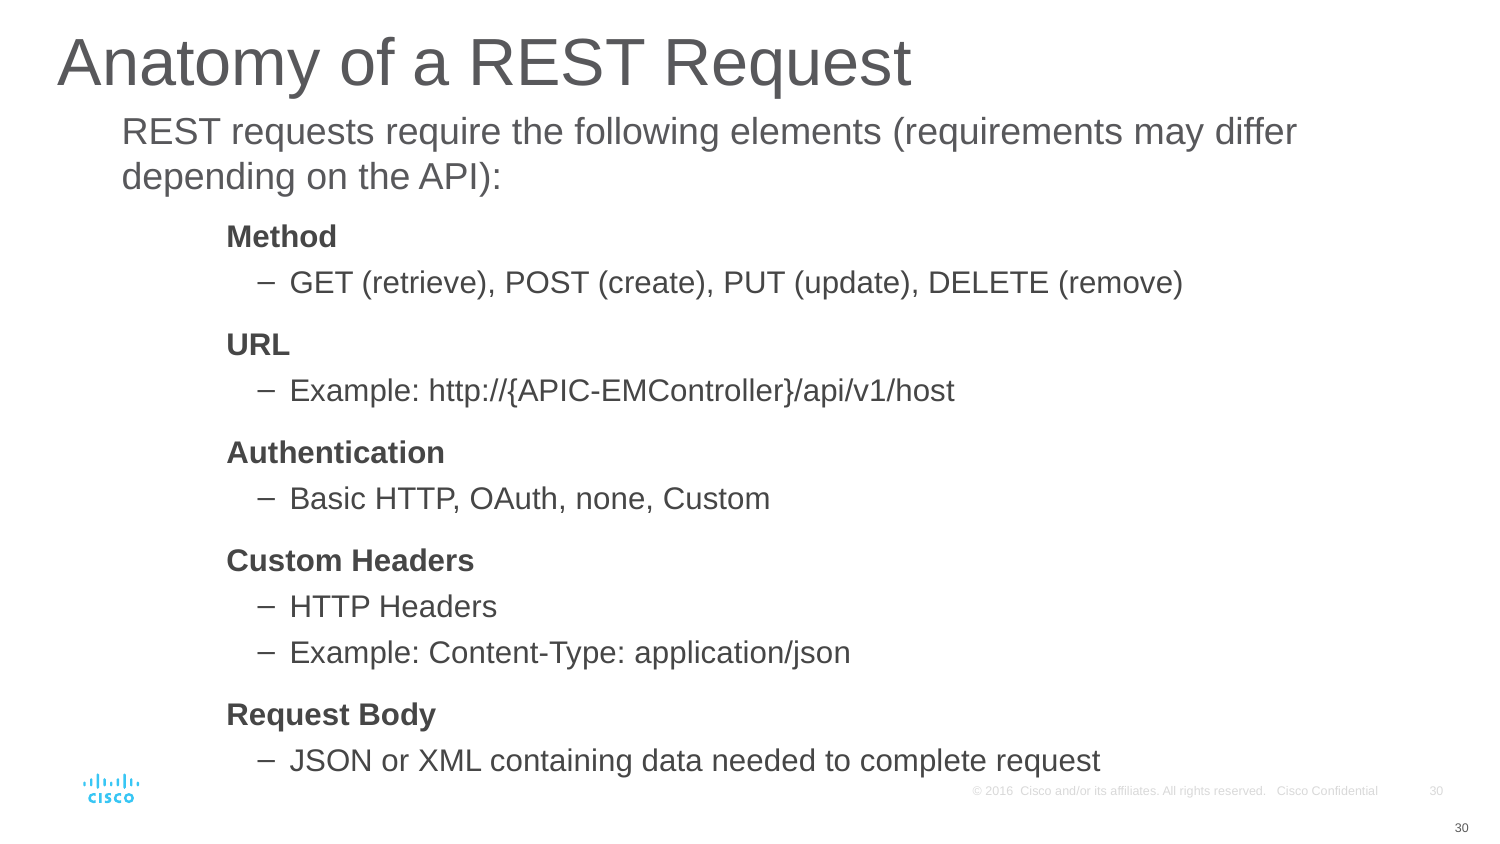

# Anatomy of a REST Request
REST requests require the following elements (requirements may differ depending on the API):
Method
GET (retrieve), POST (create), PUT (update), DELETE (remove)
URL
Example: http://{APIC-EMController}/api/v1/host
Authentication
Basic HTTP, OAuth, none, Custom
Custom Headers
HTTP Headers
Example: Content-Type: application/json
Request Body
JSON or XML containing data needed to complete request

30